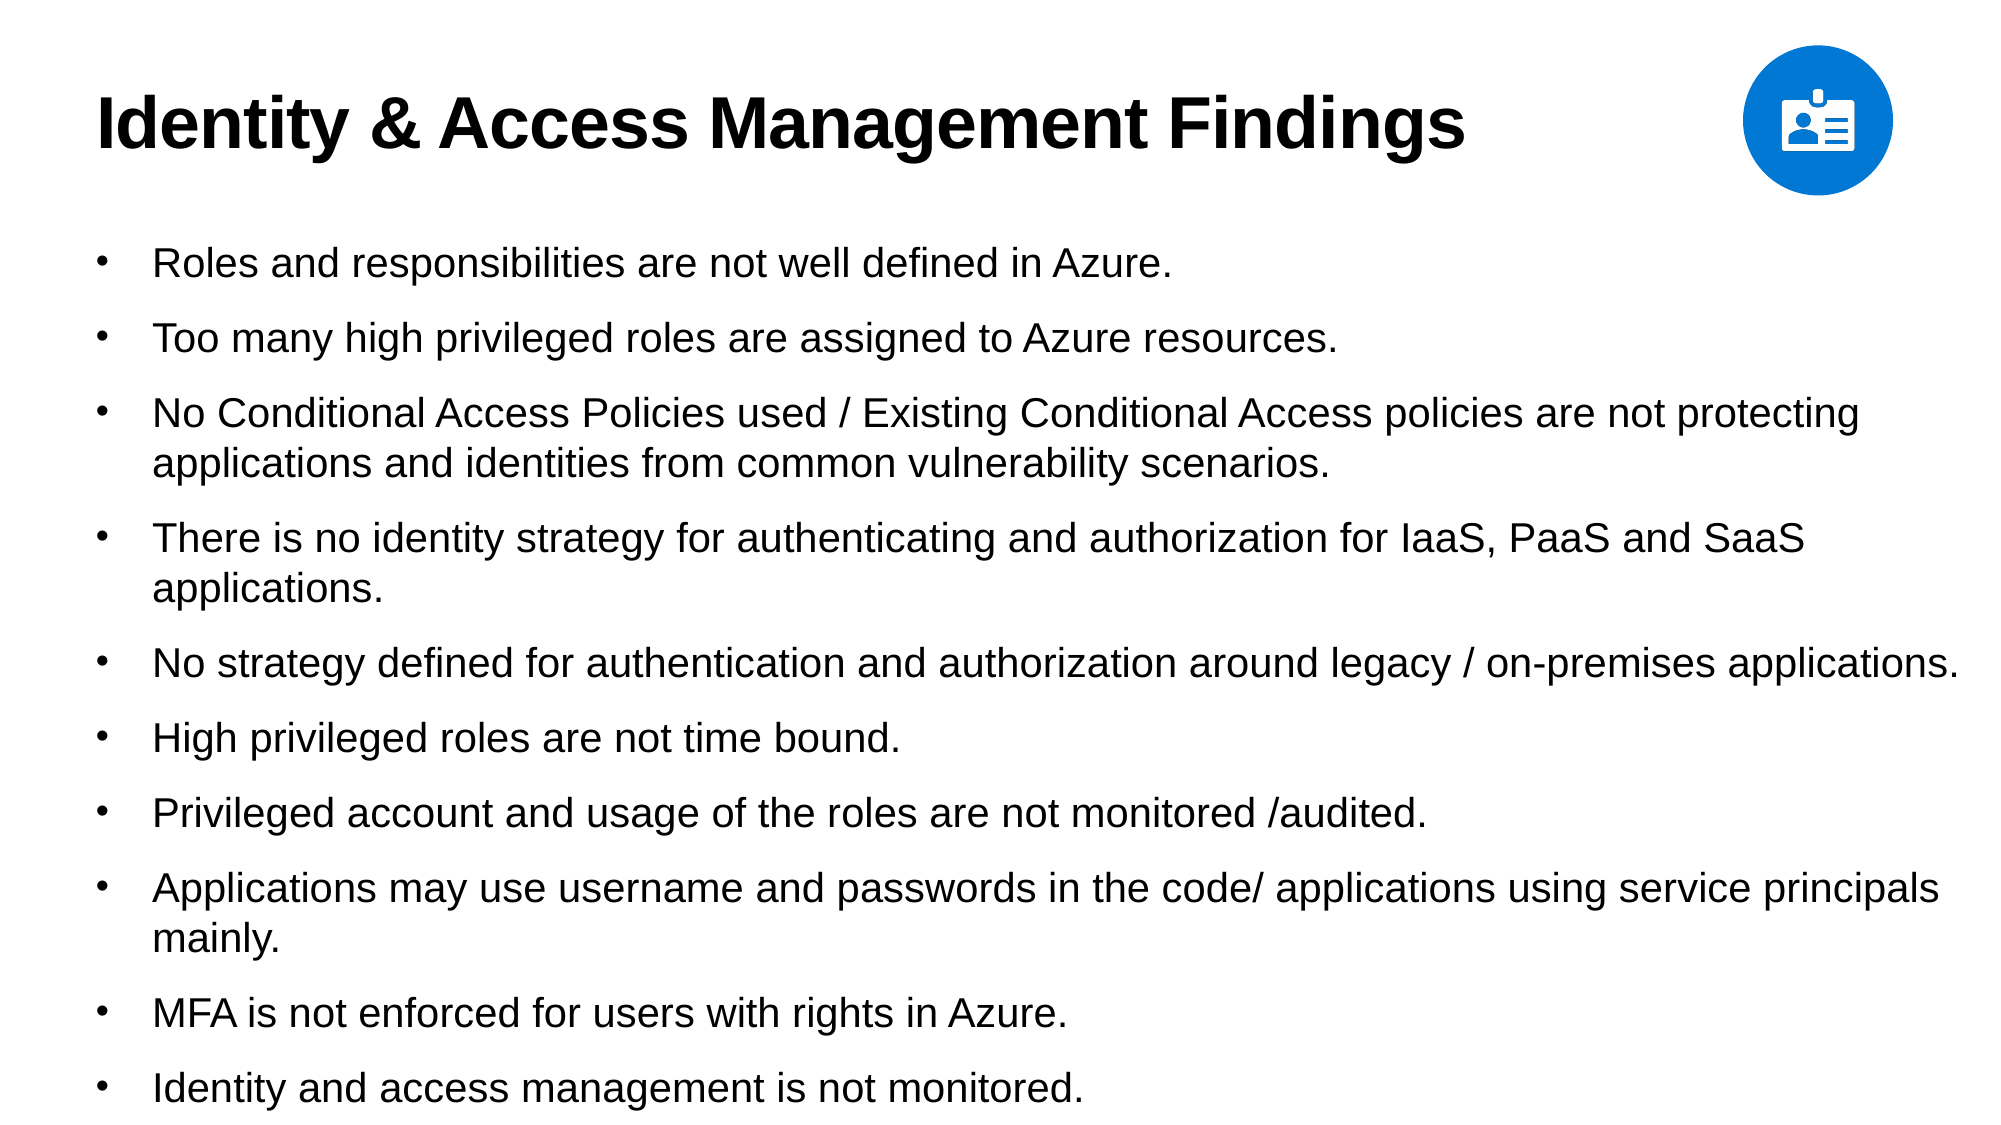

# Identity & Access Management Findings
Roles and responsibilities are not well defined in Azure.
Too many high privileged roles are assigned to Azure resources.
No Conditional Access Policies used / Existing Conditional Access policies are not protecting applications and identities from common vulnerability scenarios.
There is no identity strategy for authenticating and authorization for IaaS, PaaS and SaaS applications.
No strategy defined for authentication and authorization around legacy / on-premises applications.
High privileged roles are not time bound.
Privileged account and usage of the roles are not monitored /audited.
Applications may use username and passwords in the code/ applications using service principals mainly.
MFA is not enforced for users with rights in Azure.
Identity and access management is not monitored.